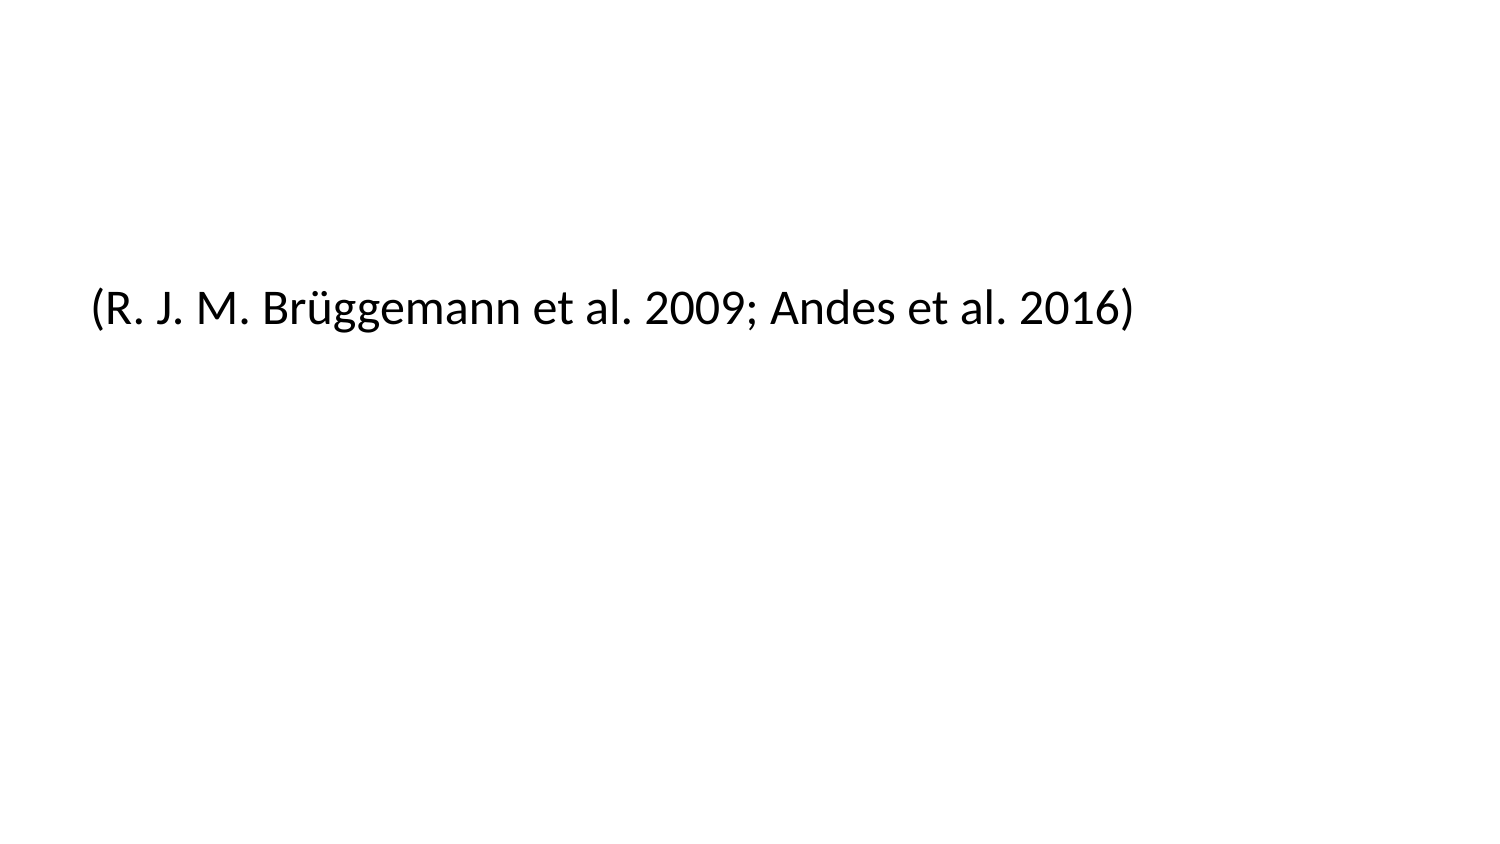

(R. J. M. Brüggemann et al. 2009; Andes et al. 2016)